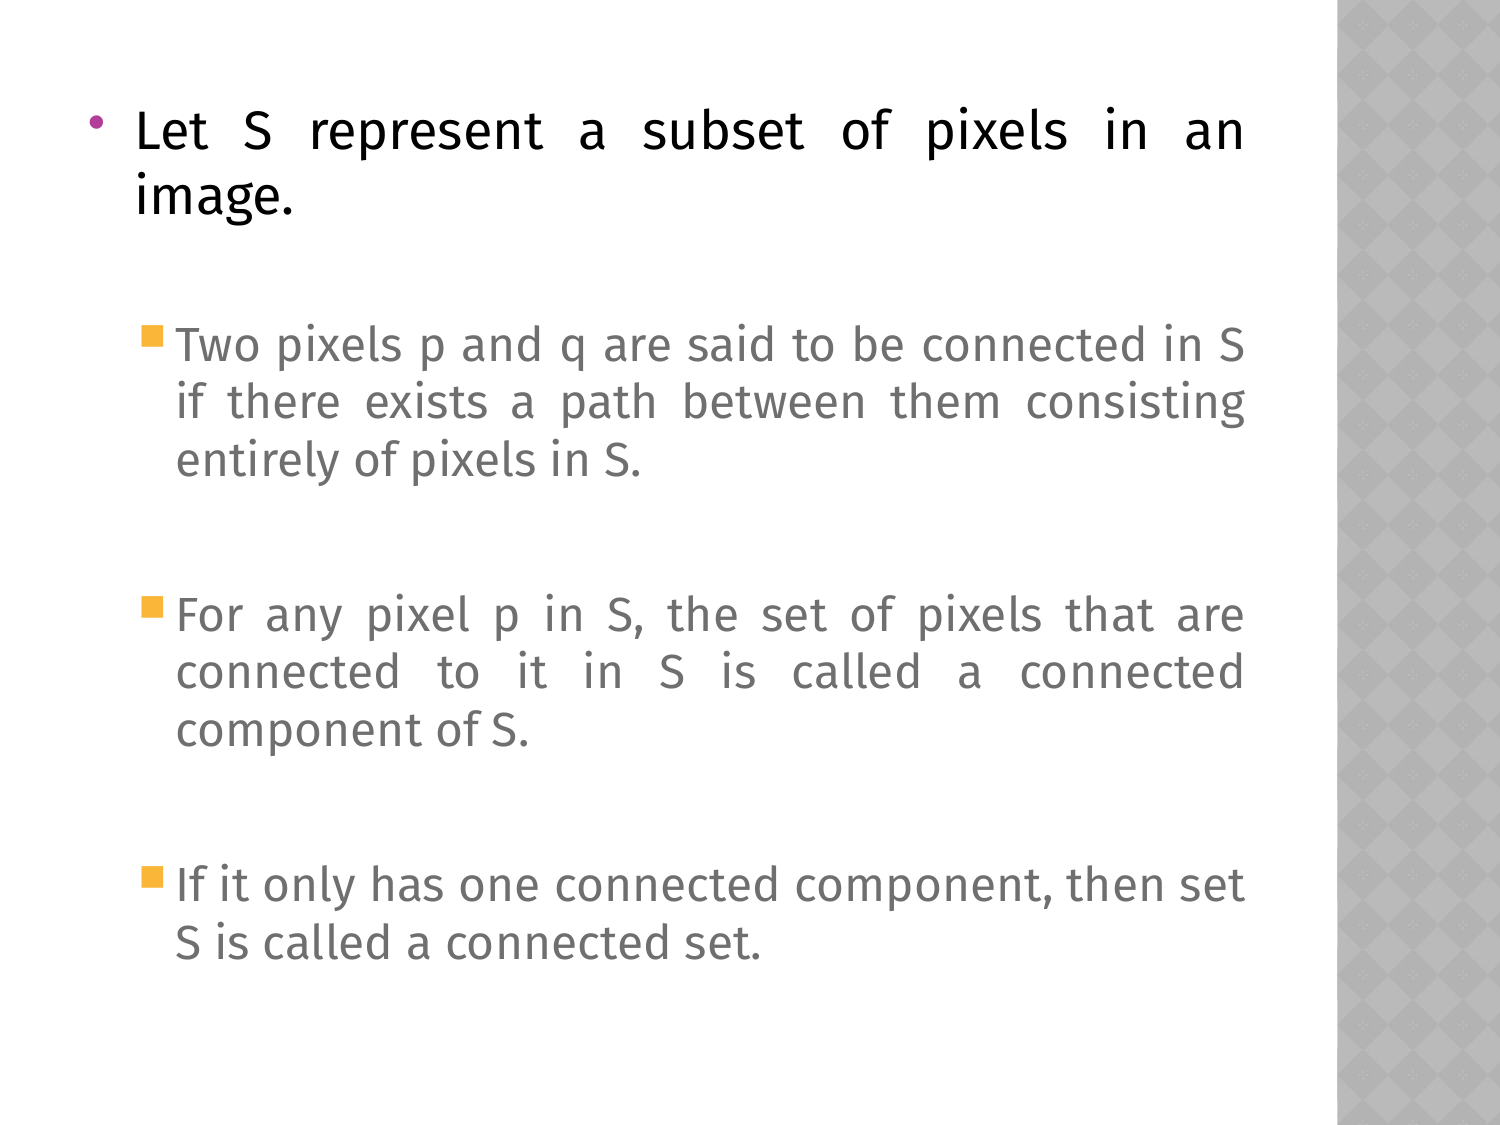

Let S represent a subset of pixels in an image.

Two pixels p and q are said to be connected in S if there exists a path between them consisting entirely of pixels in S.

For any pixel p in S, the set of pixels that are connected to it in S is called a connected component of S.

If it only has one connected component, then set S is called a connected set.